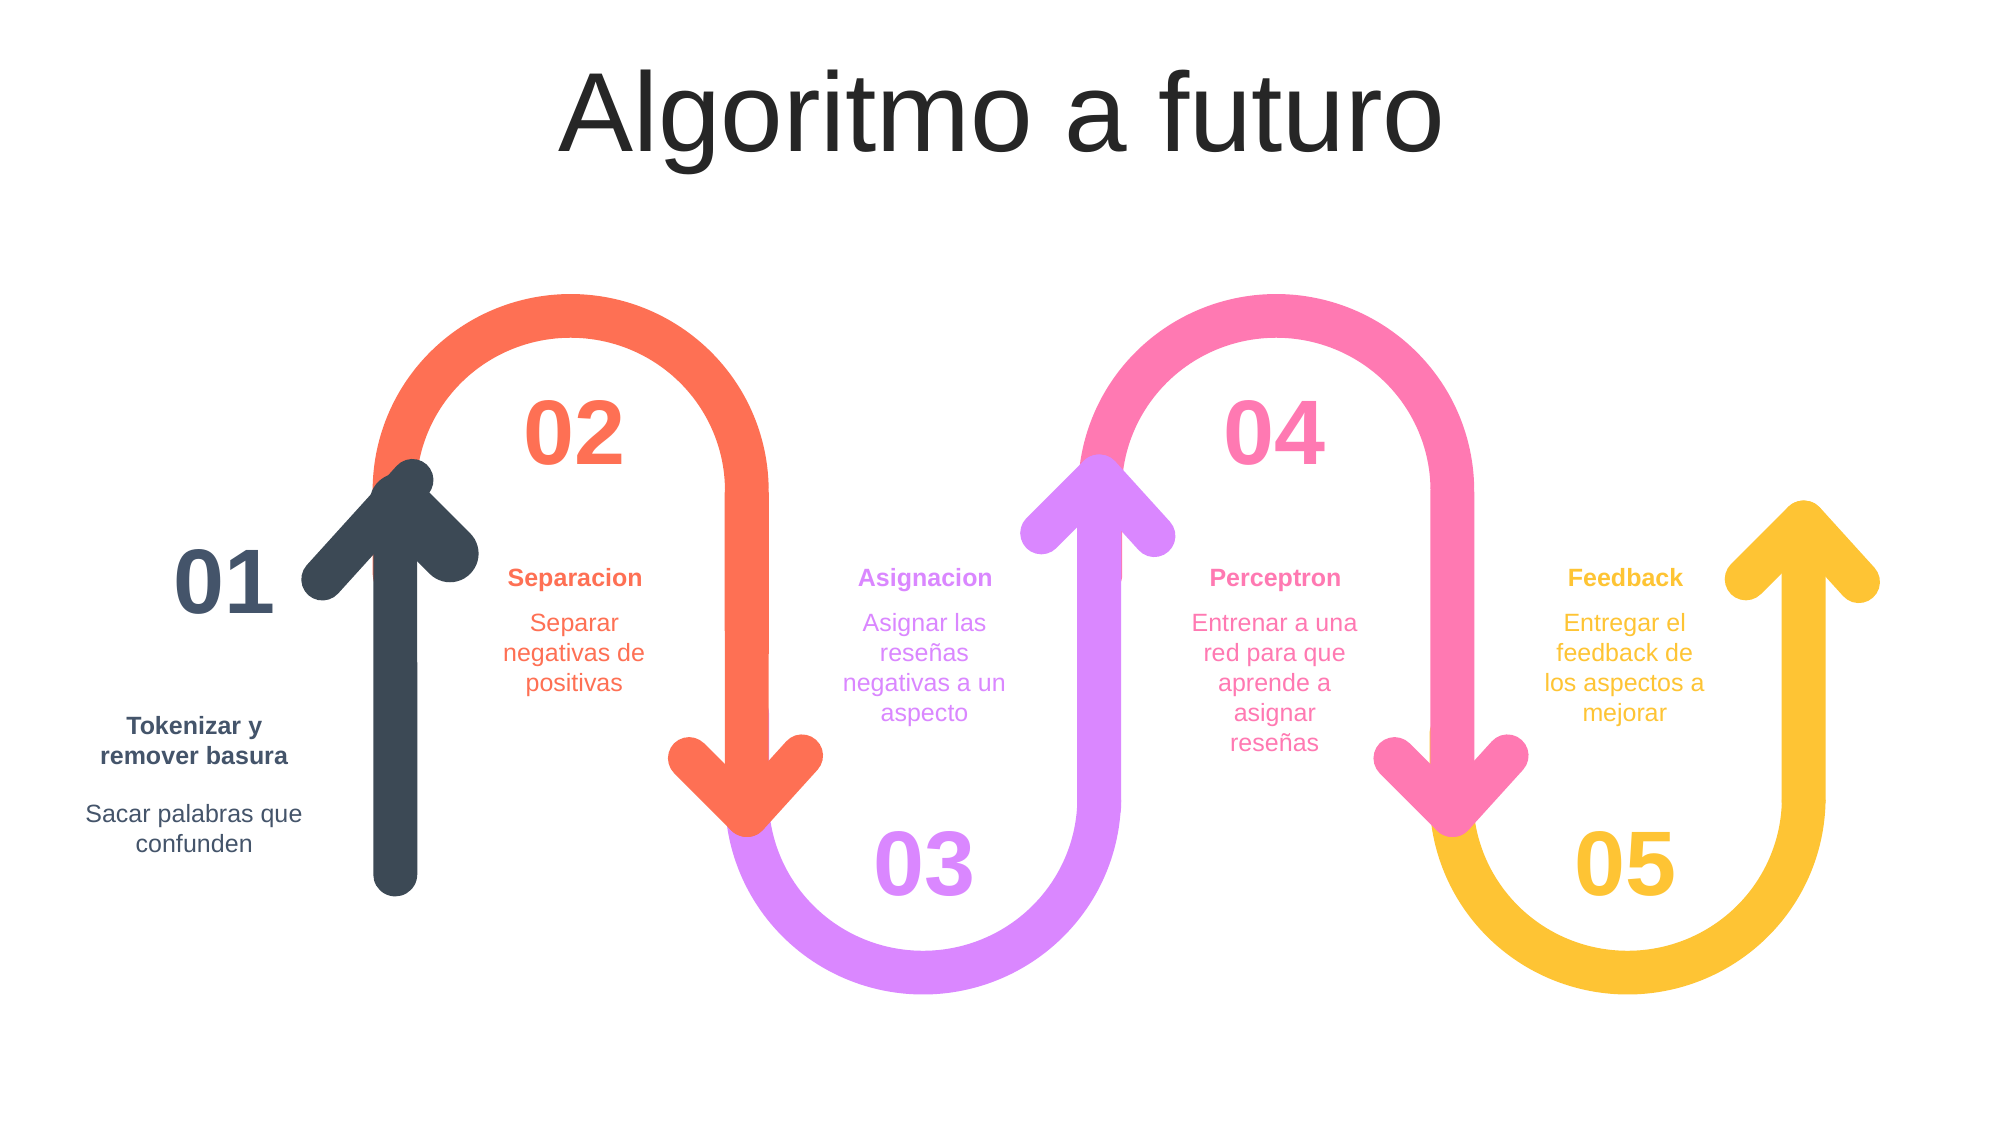

Algoritmo a futuro

02
04

01
Separacion
Separar negativas de positivas
Asignacion
Asignar las reseñas negativas a un aspecto
Perceptron
Entrenar a una red para que aprende a asignar reseñas
Feedback
Entregar el feedback de los aspectos a mejorar
Tokenizar y remover basura
Sacar palabras que confunden
03
05